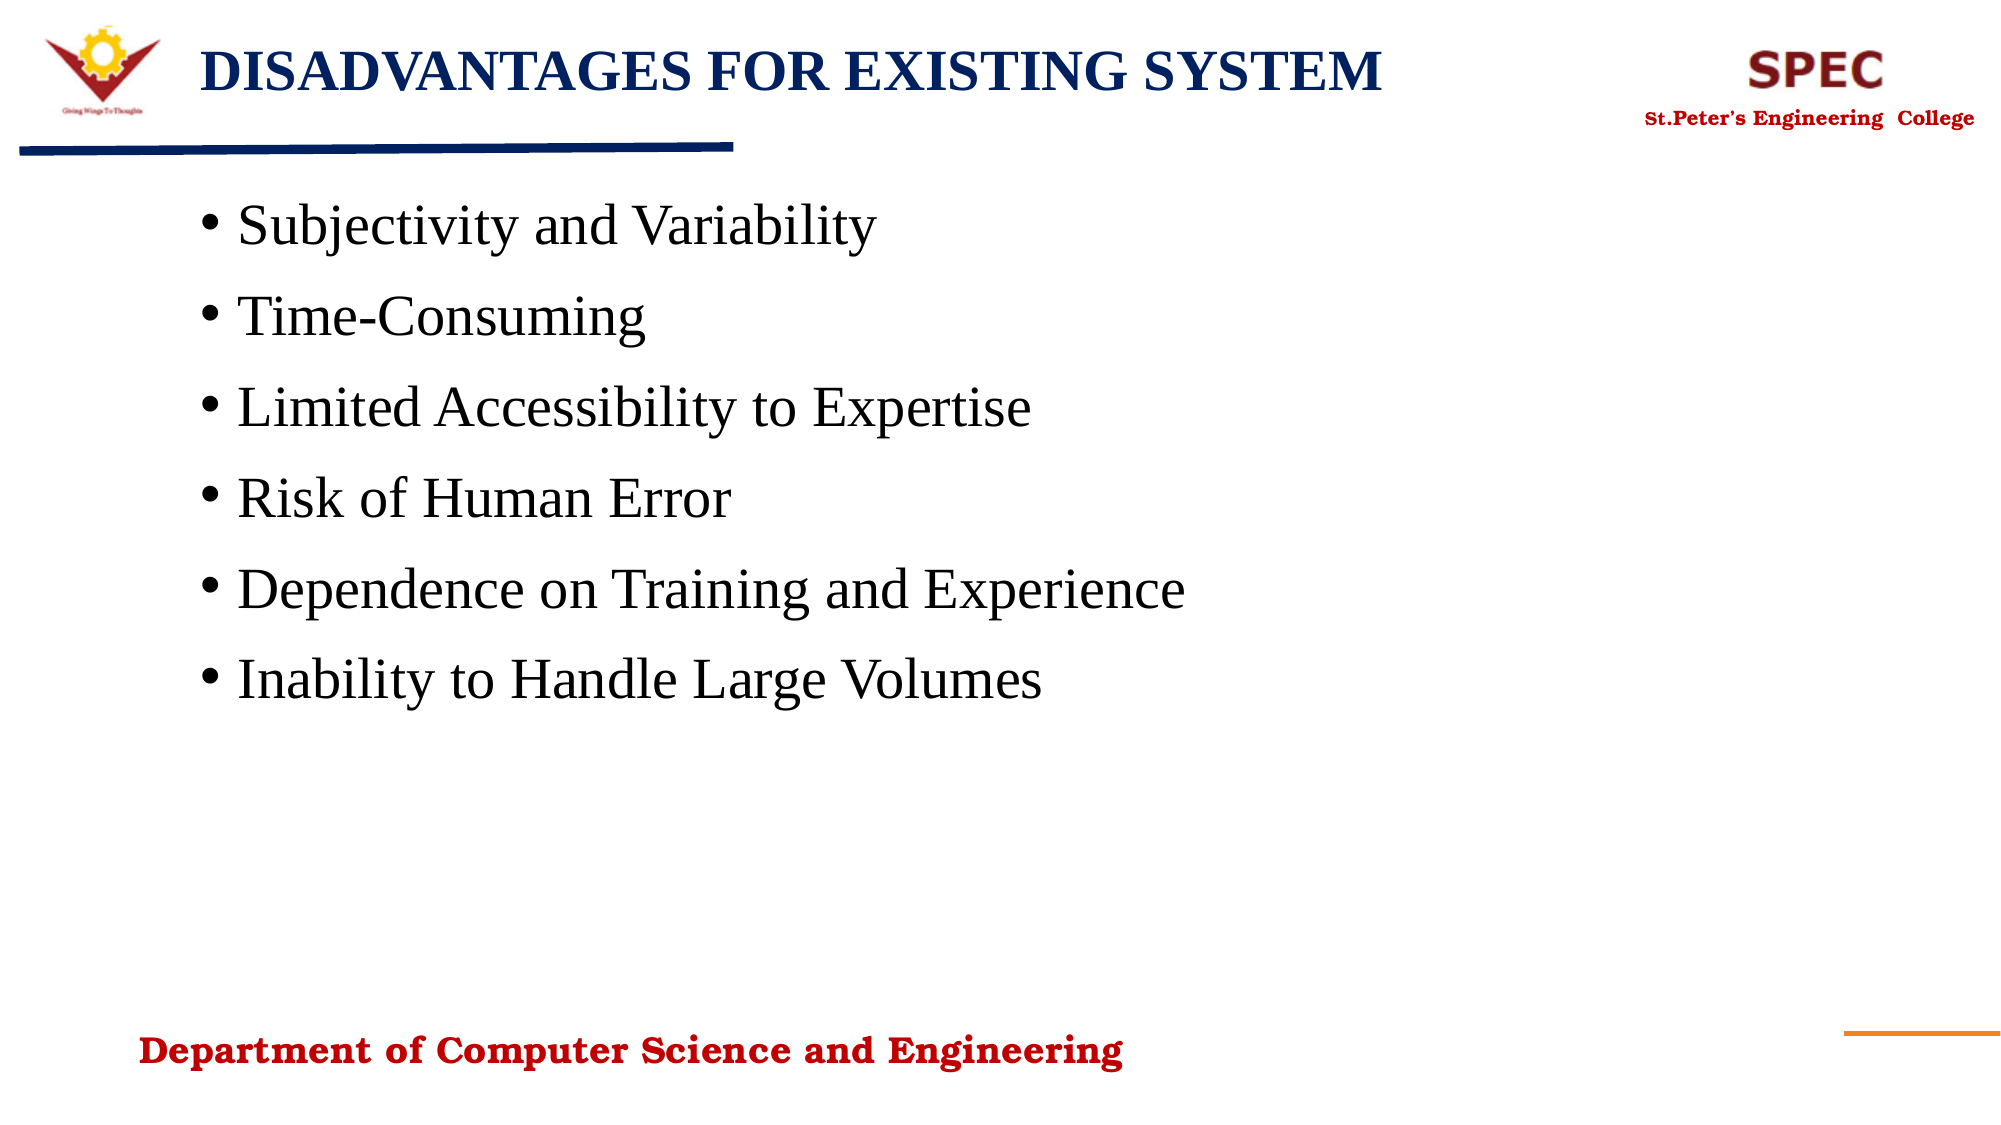

# DISADVANTAGES FOR EXISTING SYSTEM
Subjectivity and Variability
Time-Consuming
Limited Accessibility to Expertise
Risk of Human Error
Dependence on Training and Experience
Inability to Handle Large Volumes